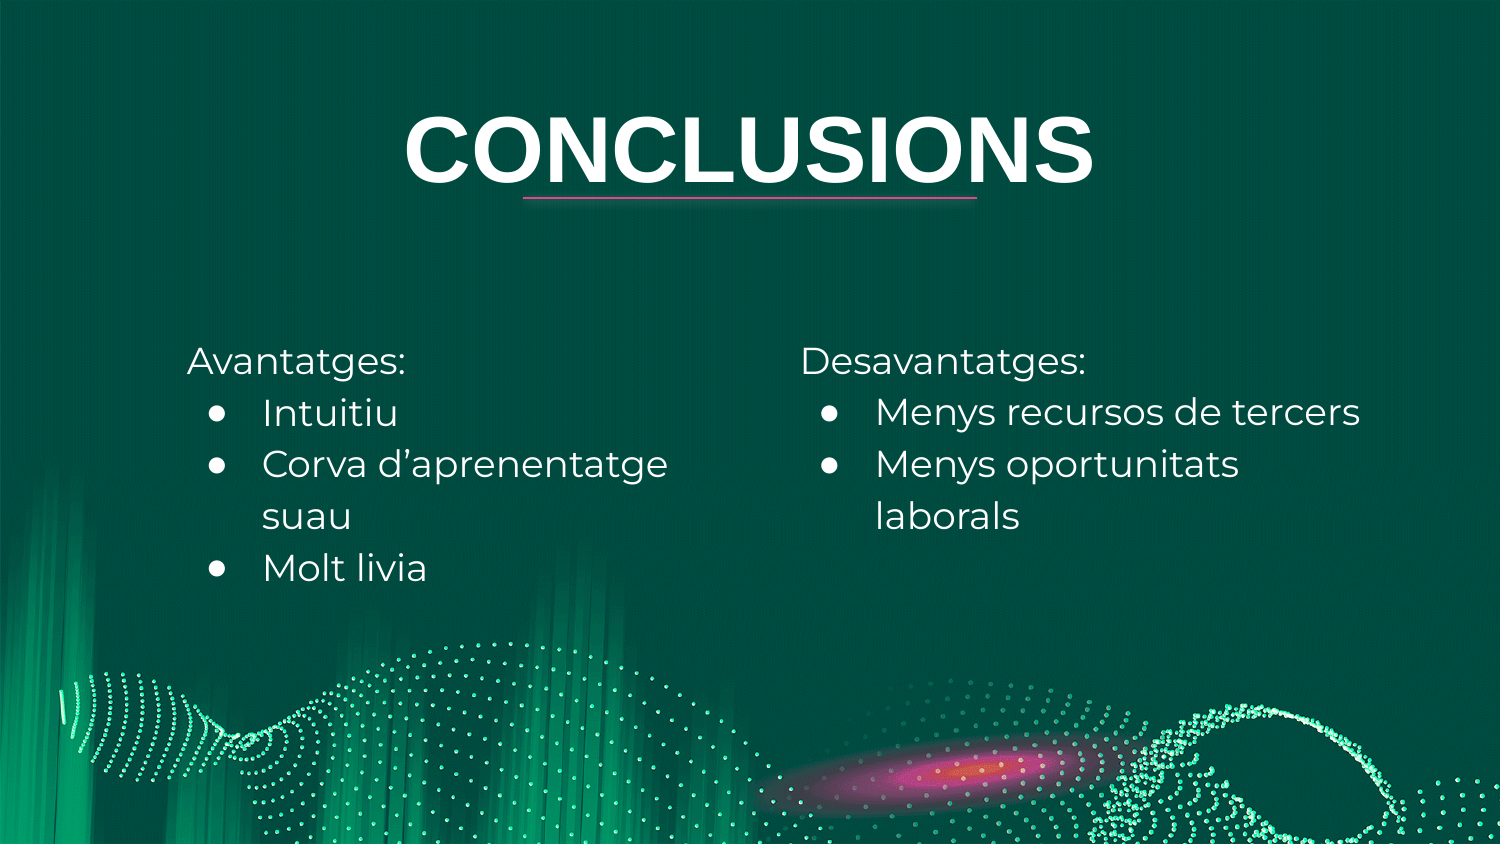

# CONCLUSIONS
Avantatges:
Intuitiu
Corva d’aprenentatge suau
Molt livia
Desavantatges:
Menys recursos de tercers
Menys oportunitats laborals